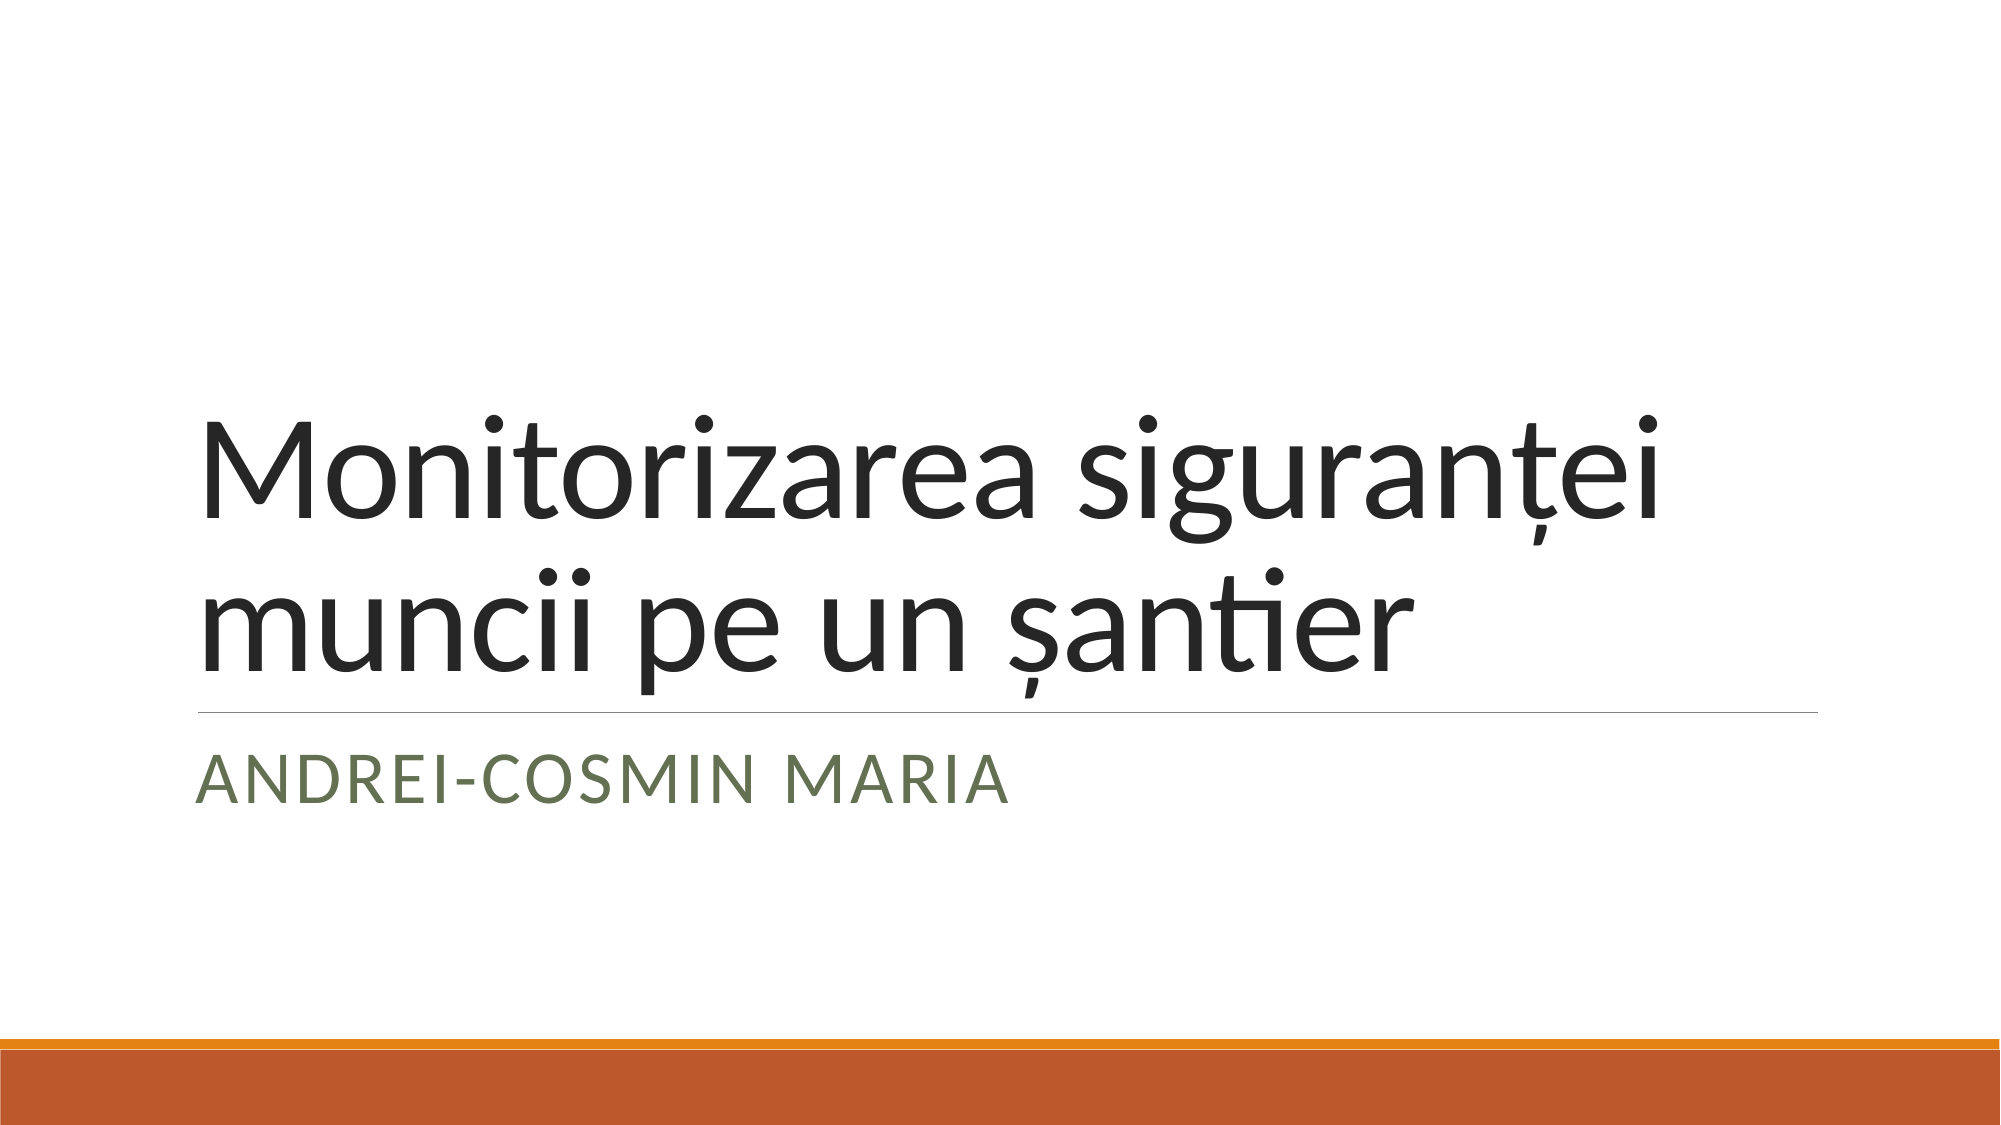

# Monitorizarea siguranței muncii pe un șantier
Andrei-COSMIN MARIA